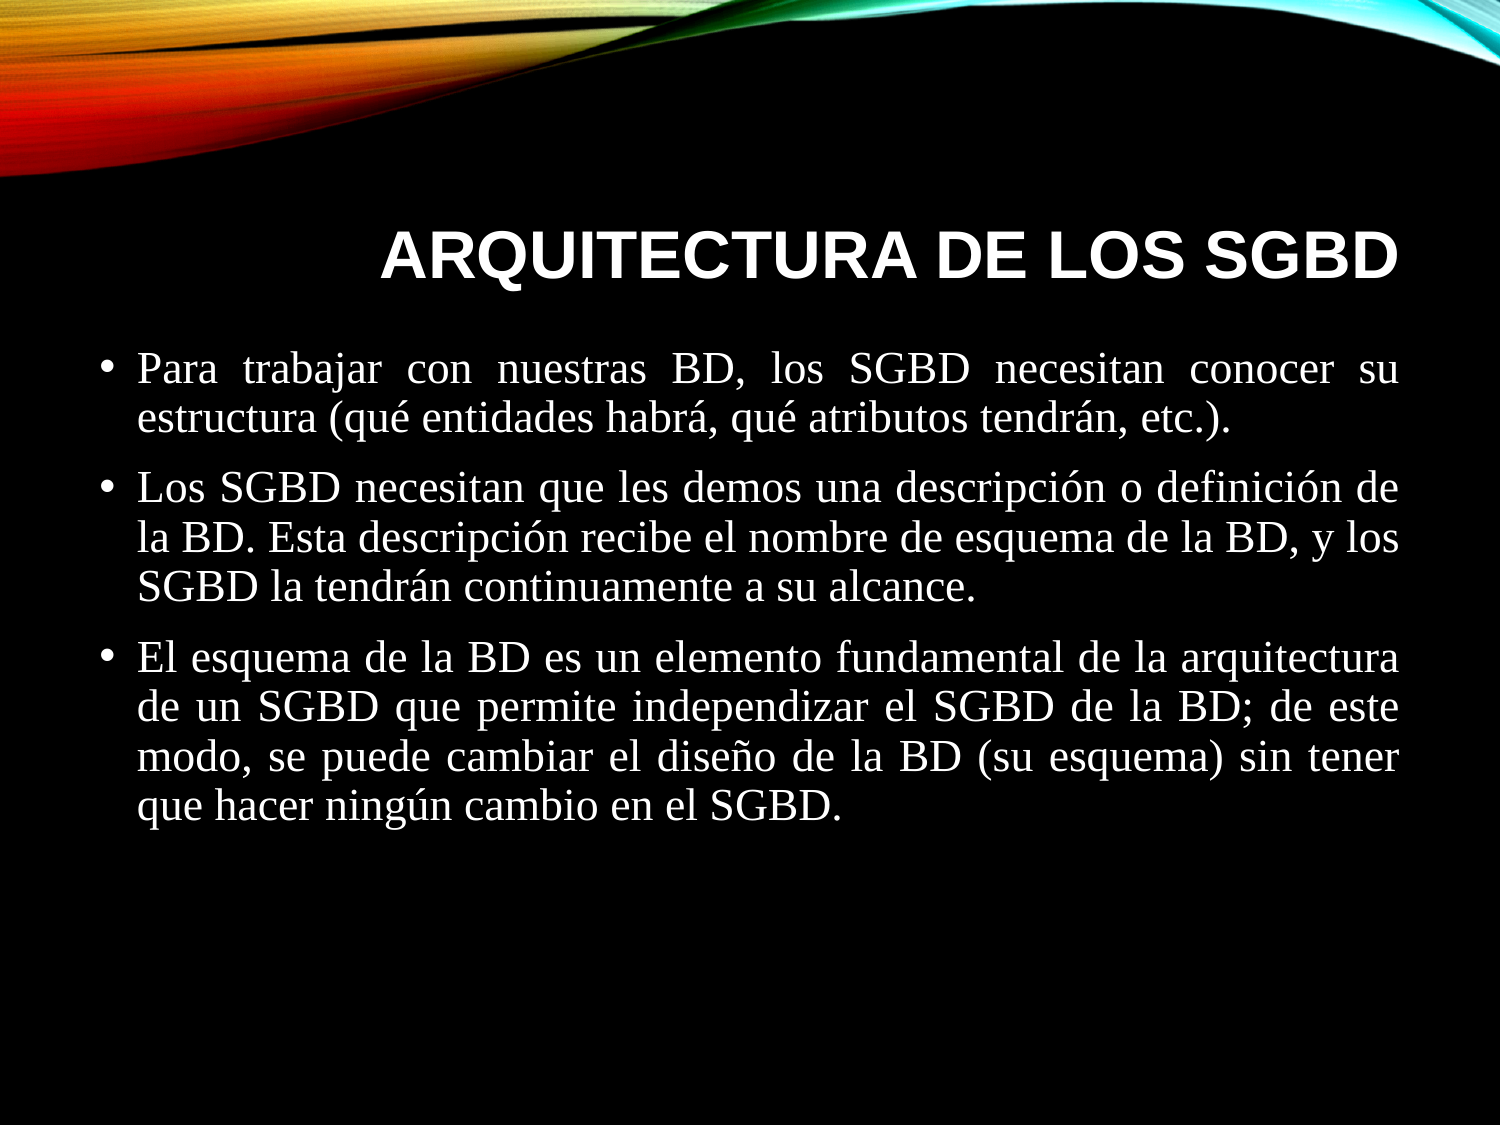

# ARQUITECTURA DE LOS SGBD
Para trabajar con nuestras BD, los SGBD necesitan conocer su estructura (qué entidades habrá, qué atributos tendrán, etc.).
Los SGBD necesitan que les demos una descripción o definición de la BD. Esta descripción recibe el nombre de esquema de la BD, y los SGBD la tendrán continuamente a su alcance.
El esquema de la BD es un elemento fundamental de la arquitectura de un SGBD que permite independizar el SGBD de la BD; de este modo, se puede cambiar el diseño de la BD (su esquema) sin tener que hacer ningún cambio en el SGBD.